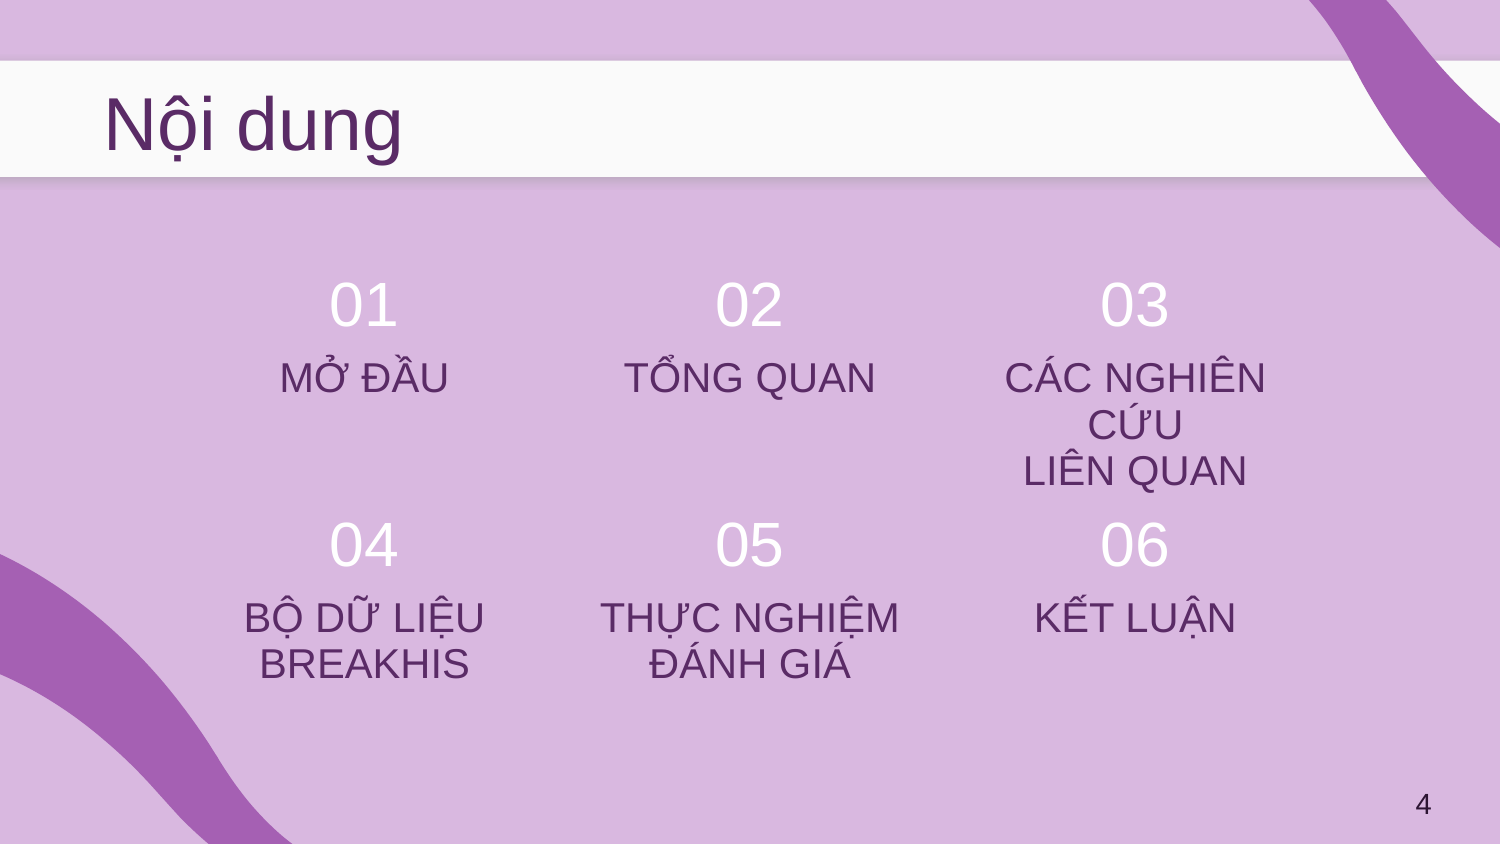

# Nội dung
| 01 | 02 | 03 |
| --- | --- | --- |
| MỞ ĐẦU | TỔNG QUAN | CÁC NGHIÊN CỨU LIÊN QUAN |
| 04 | 05 | 06 |
| BỘ DỮ LIỆU BREAKHIS | THỰC NGHIỆM ĐÁNH GIÁ | KẾT LUẬN |

4